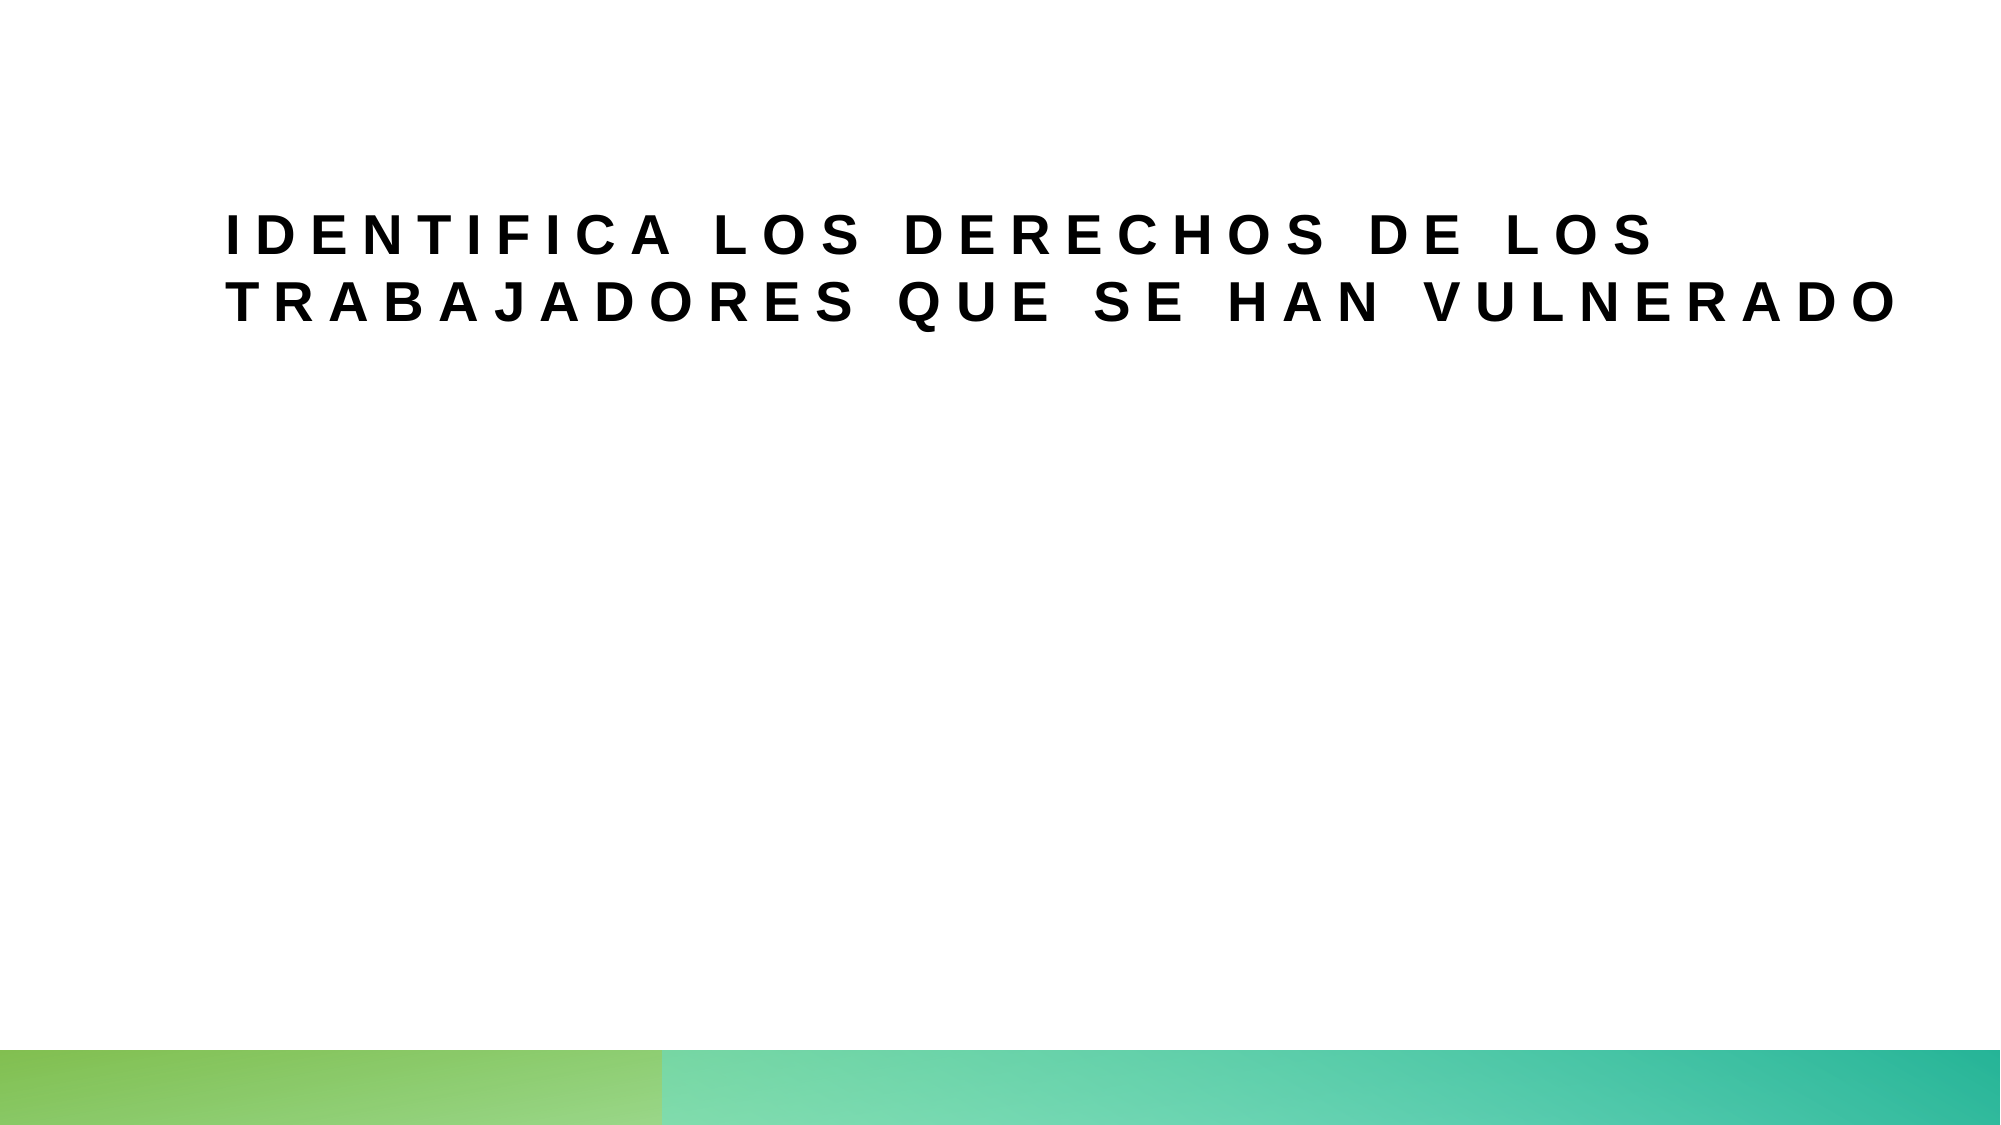

# Identifica los derechos de los trabajadores que se han vulnerado